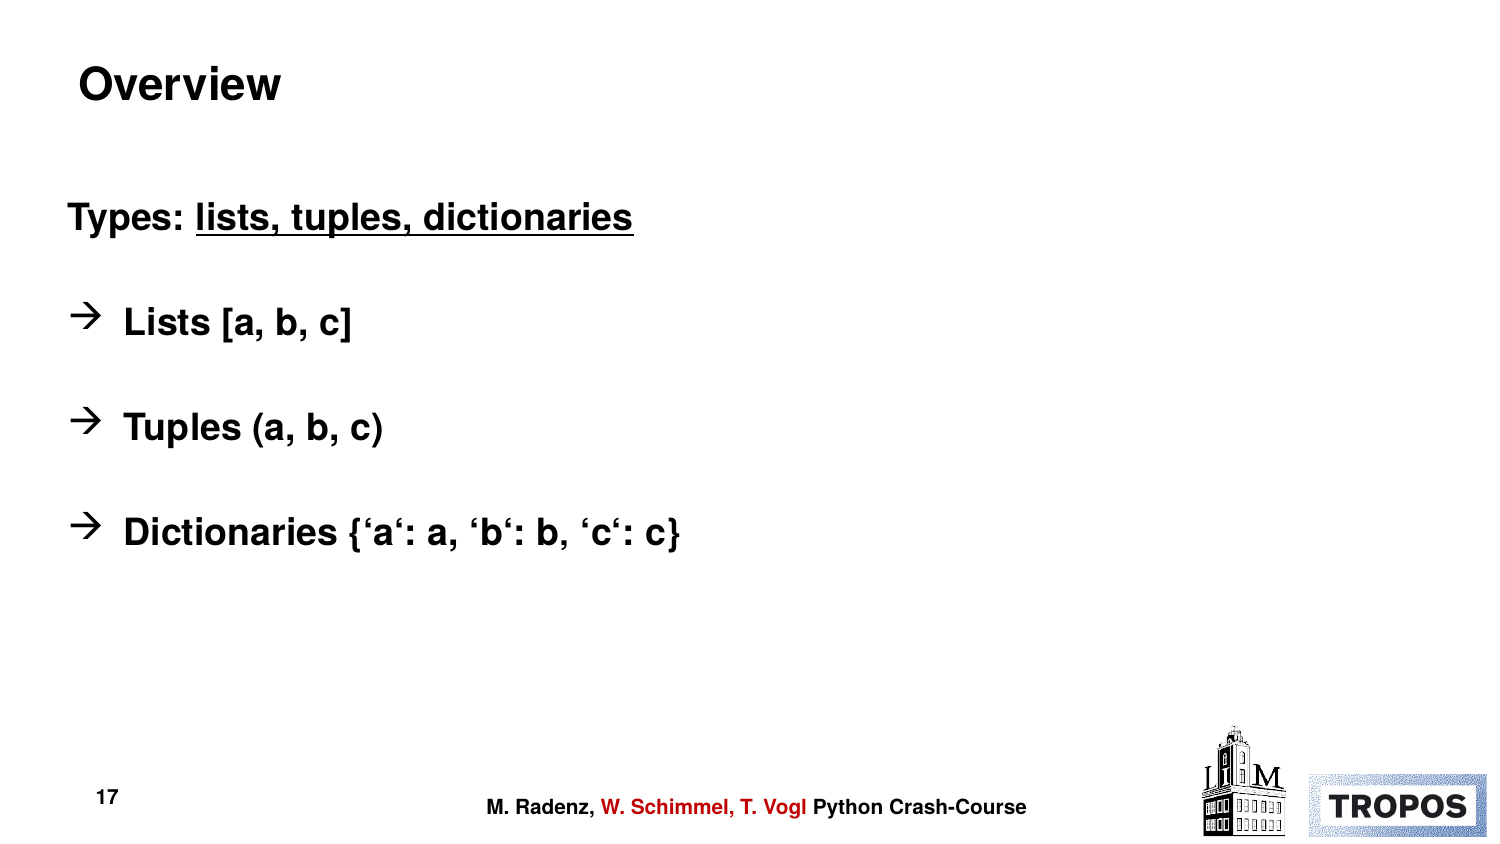

Overview
Types: lists, tuples, dictionaries

Lists [a, b, c]

Tuples (a, b, c)

Dictionaries {‘a‘: a, ‘b‘: b‚ ‘c‘: c}

17
M. Radenz, W. Schimmel, T. Vogl Python Crash-Course